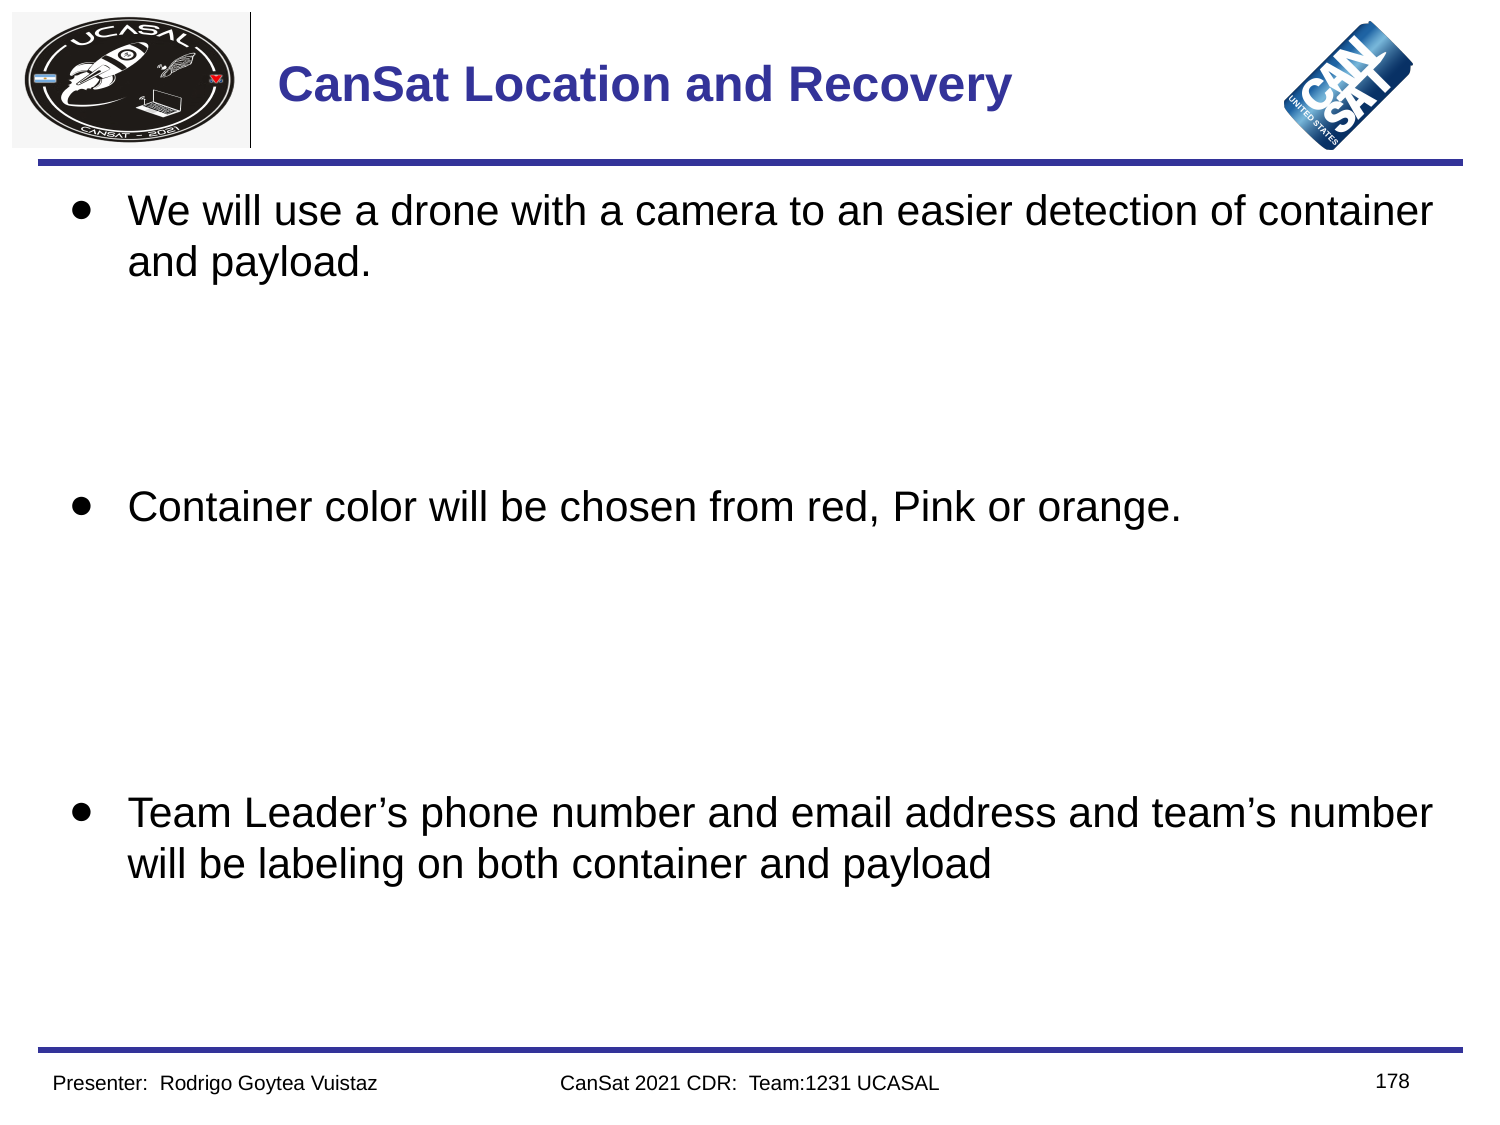

# CanSat Location and Recovery
We will use a drone with a camera to an easier detection of container and payload.

Container color will be chosen from red, Pink or orange.

Team Leader’s phone number and email address and team’s number will be labeling on both container and payload
178
Presenter:  Rodrigo Goytea Vuistaz
CanSat 2021 CDR:  Team:1231 UCASAL